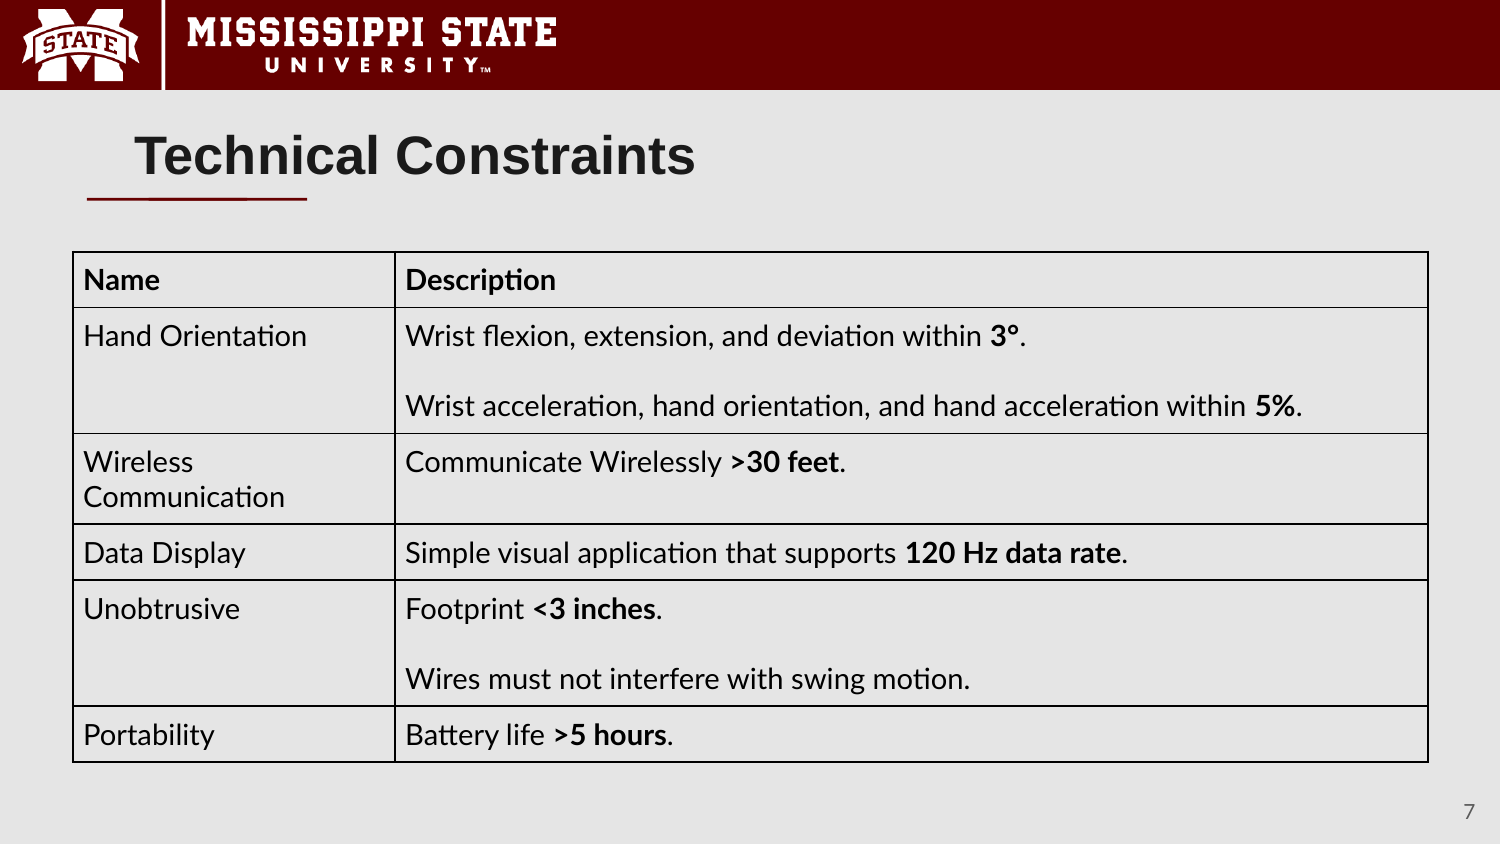

# Technical Constraints
| Name | Description |
| --- | --- |
| Hand Orientation | Wrist flexion, extension, and deviation within 3°. Wrist acceleration, hand orientation, and hand acceleration within 5%. |
| Wireless Communication | Communicate Wirelessly >30 feet. |
| Data Display | Simple visual application that supports 120 Hz data rate. |
| Unobtrusive | Footprint <3 inches. Wires must not interfere with swing motion. |
| Portability | Battery life >5 hours. |
7